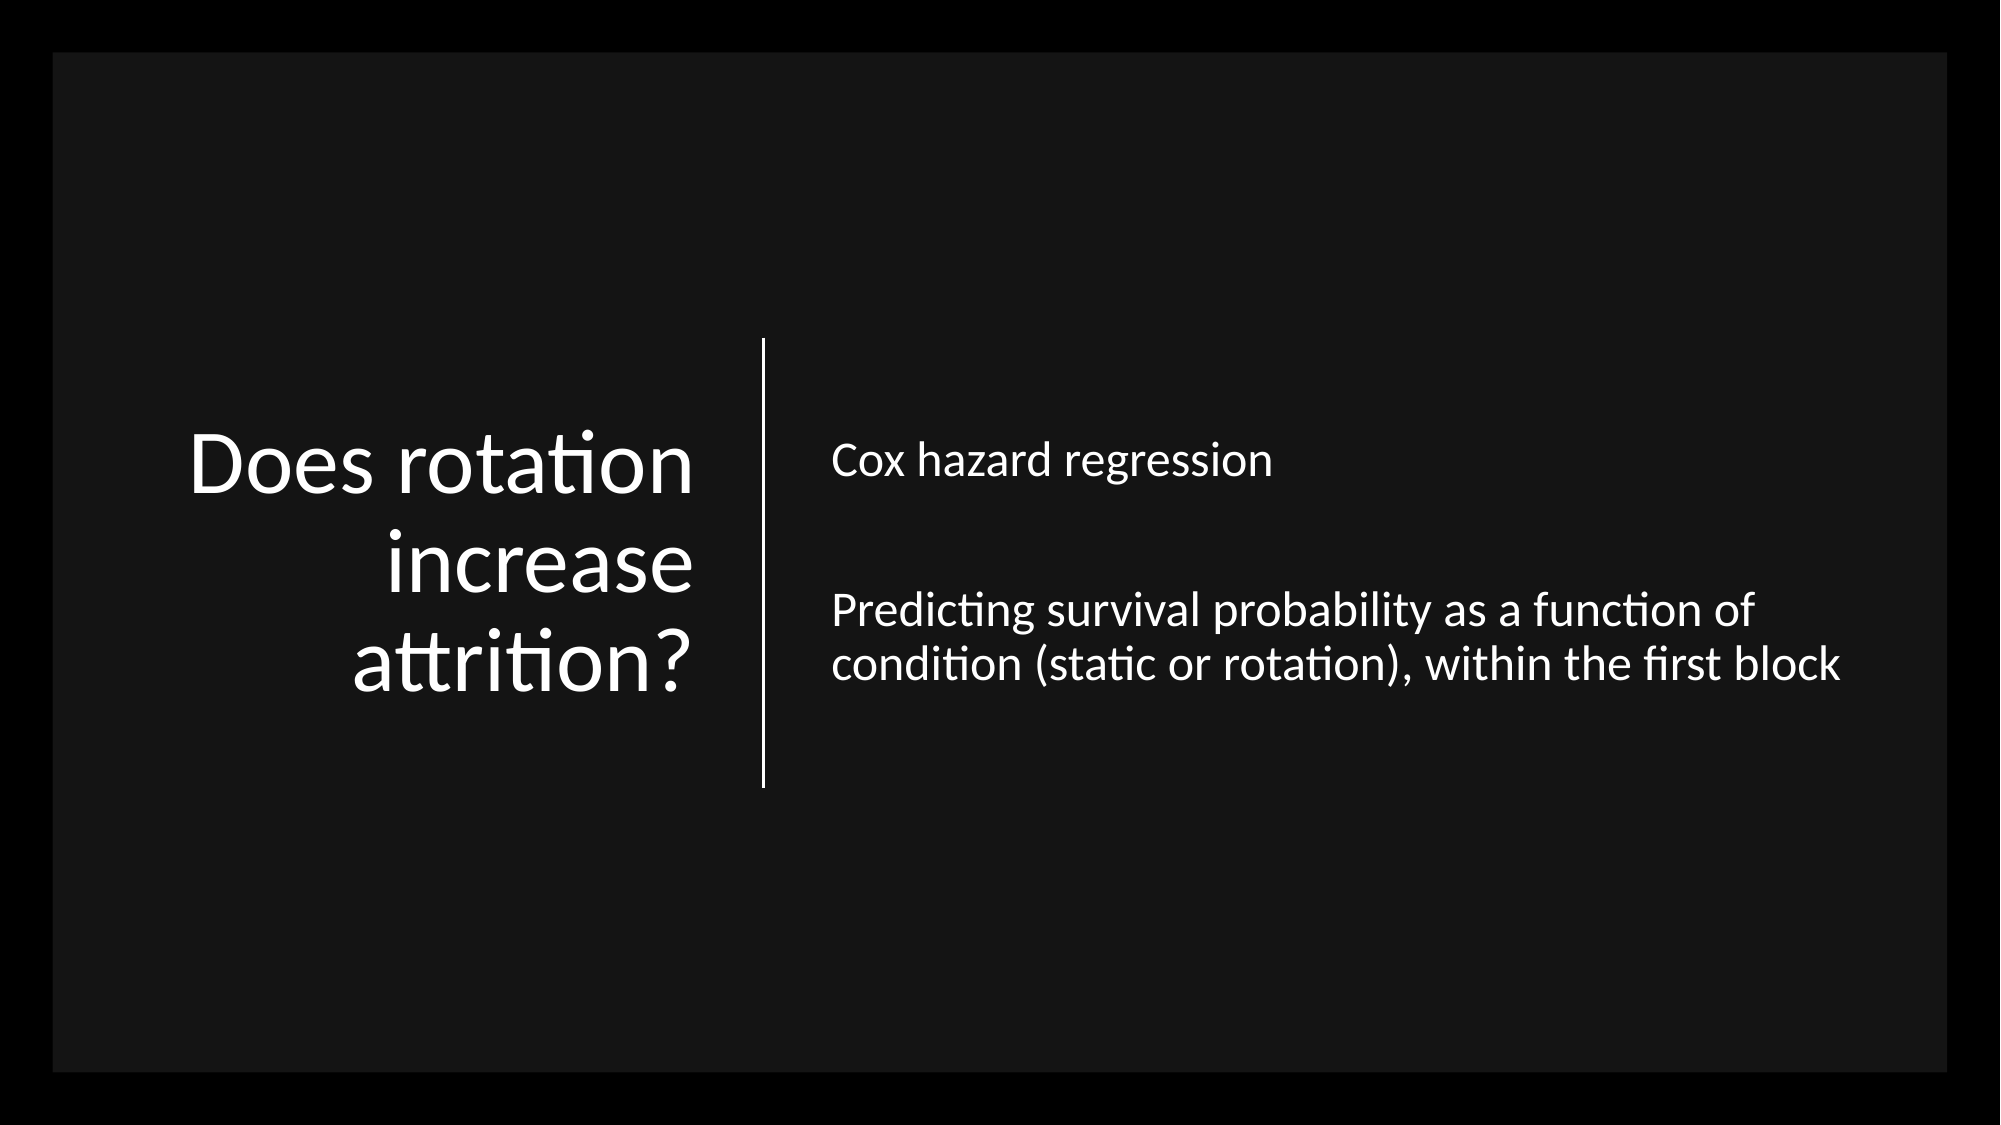

# Does rotation increase attrition?
Cox hazard regression

Predicting survival probability as a function of condition (static or rotation), within the first block